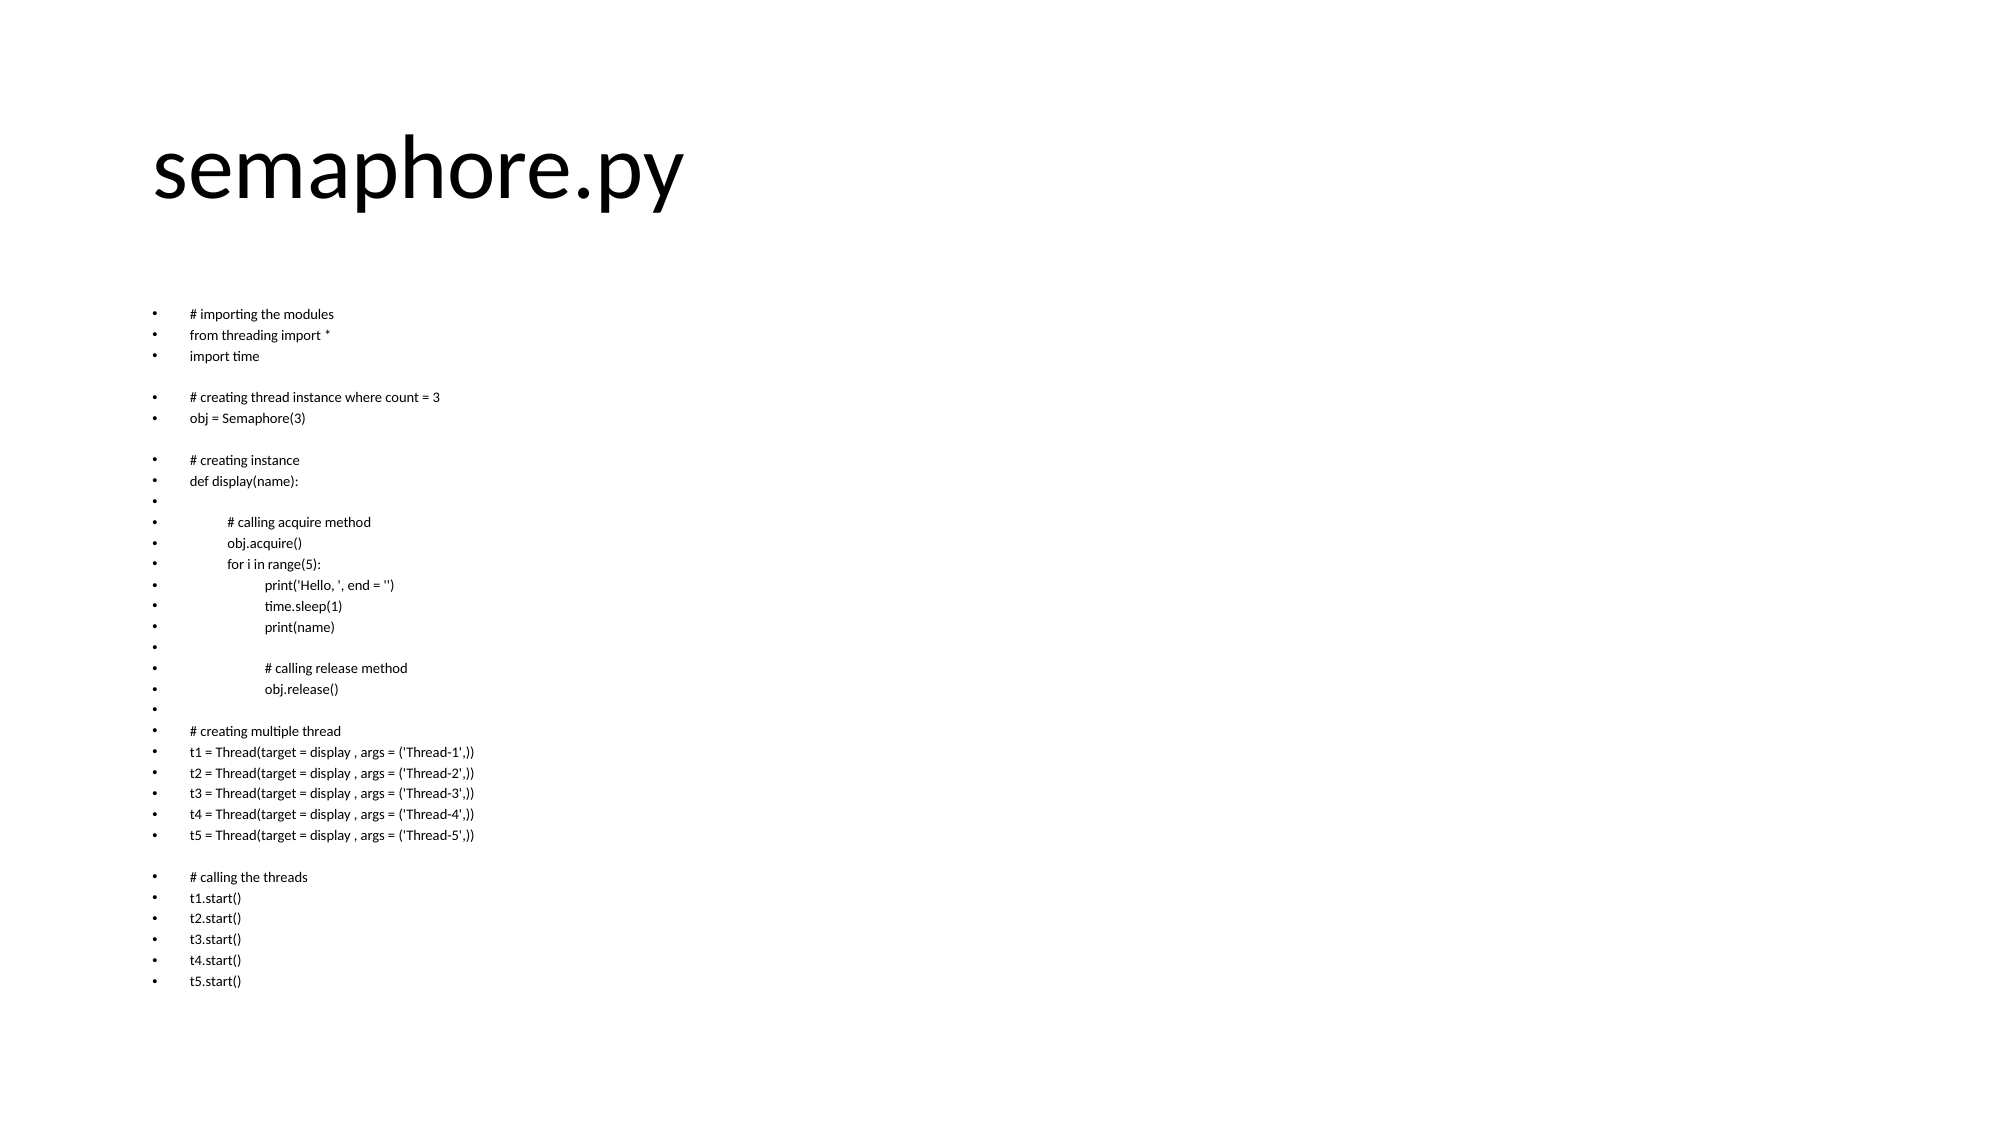

# semaphore.py
# importing the modules
from threading import *
import time

# creating thread instance where count = 3
obj = Semaphore(3)

# creating instance
def display(name):

	# calling acquire method
	obj.acquire()
	for i in range(5):
		print('Hello, ', end = '')
		time.sleep(1)
		print(name)

		# calling release method
		obj.release()

# creating multiple thread
t1 = Thread(target = display , args = ('Thread-1',))
t2 = Thread(target = display , args = ('Thread-2',))
t3 = Thread(target = display , args = ('Thread-3',))
t4 = Thread(target = display , args = ('Thread-4',))
t5 = Thread(target = display , args = ('Thread-5',))

# calling the threads
t1.start()
t2.start()
t3.start()
t4.start()
t5.start()